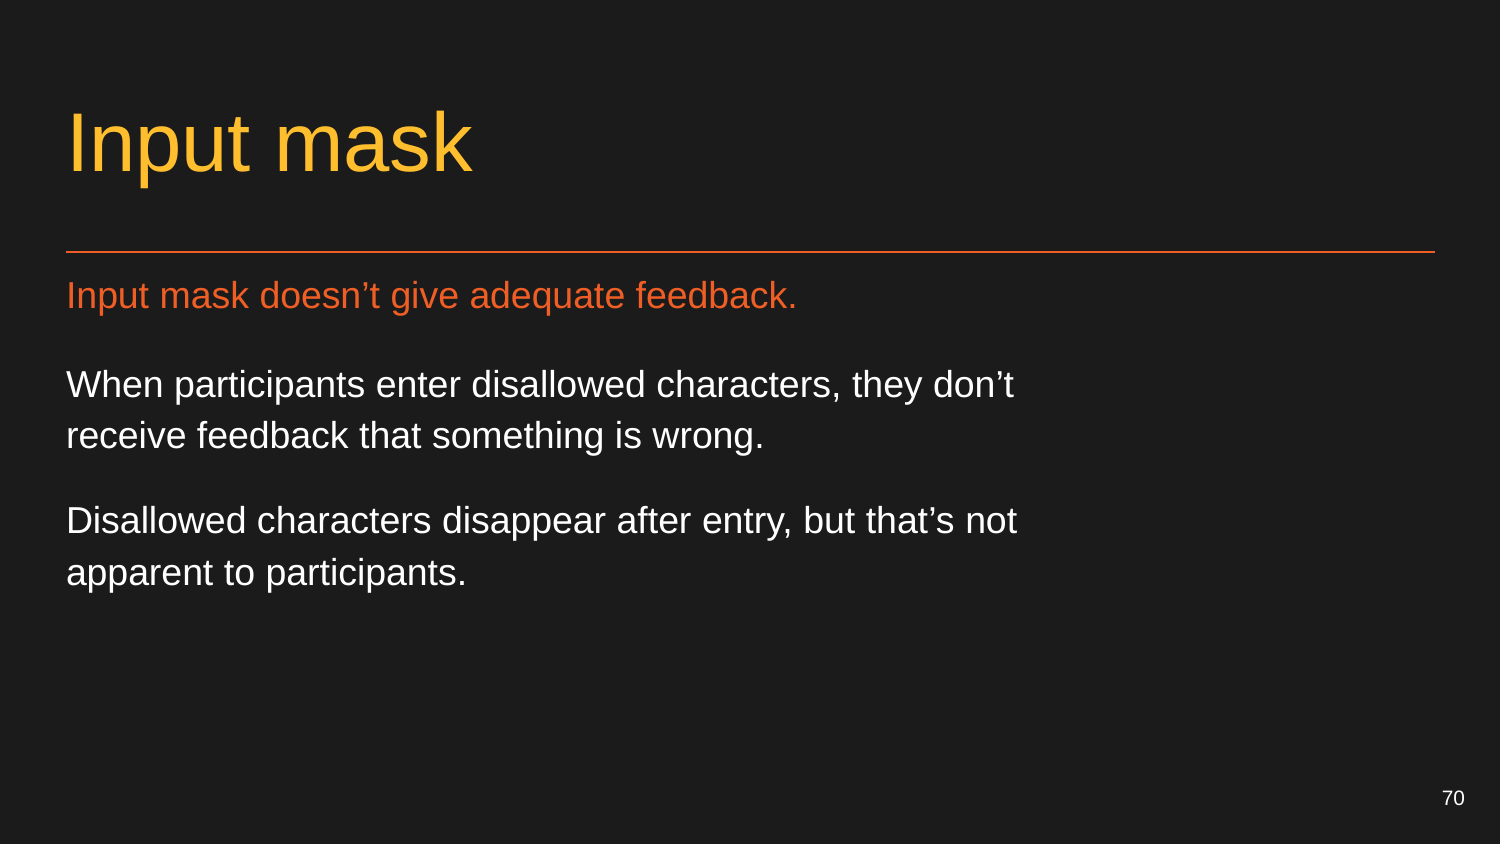

# Input mask
Input mask doesn’t give adequate feedback.
When participants enter disallowed characters, they don’t receive feedback that something is wrong.
Disallowed characters disappear after entry, but that’s not apparent to participants.
70